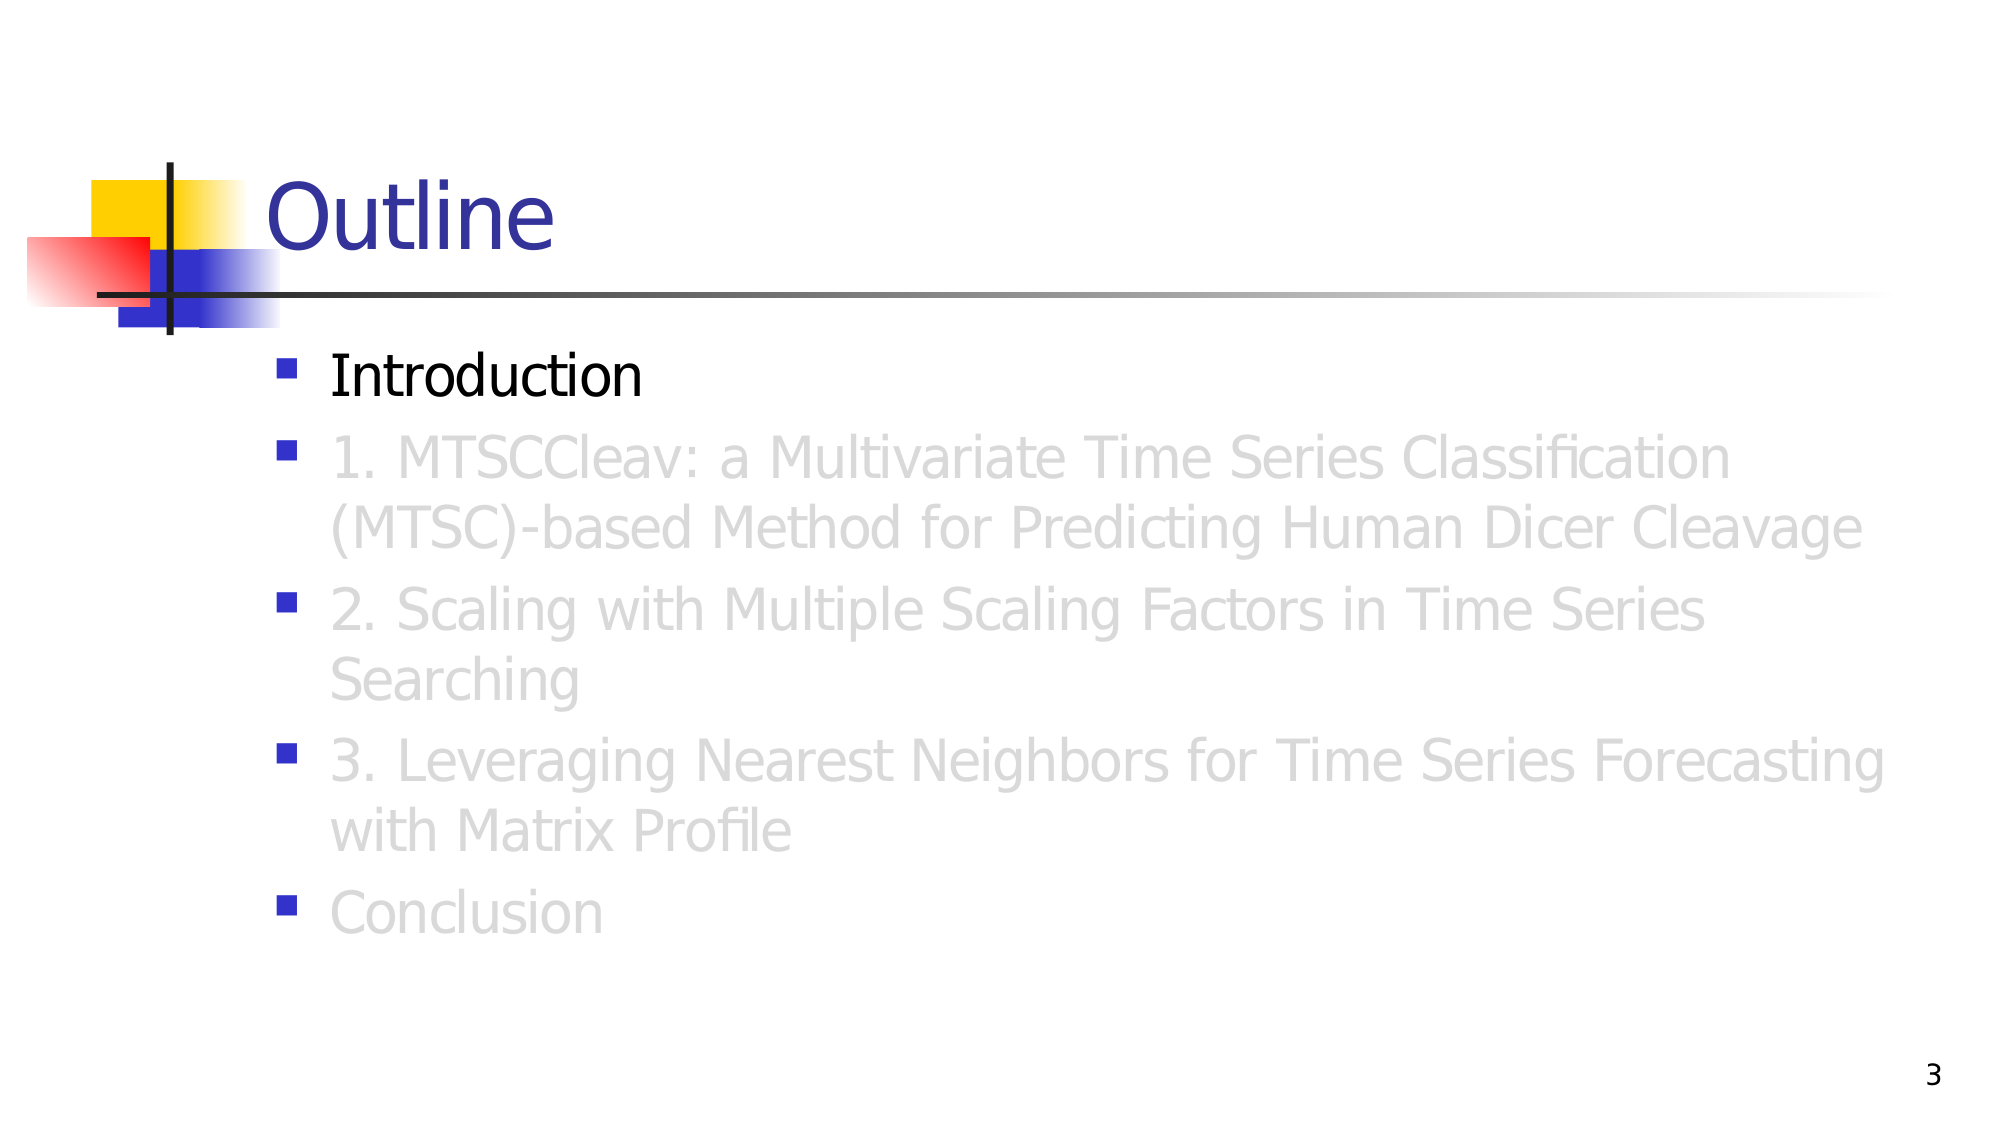

# Outline
Introduction
1. MTSCCleav: a Multivariate Time Series Classification (MTSC)-based Method for Predicting Human Dicer Cleavage
2. Scaling with Multiple Scaling Factors in Time Series Searching
3. Leveraging Nearest Neighbors for Time Series Forecasting with Matrix Profile
Conclusion

3